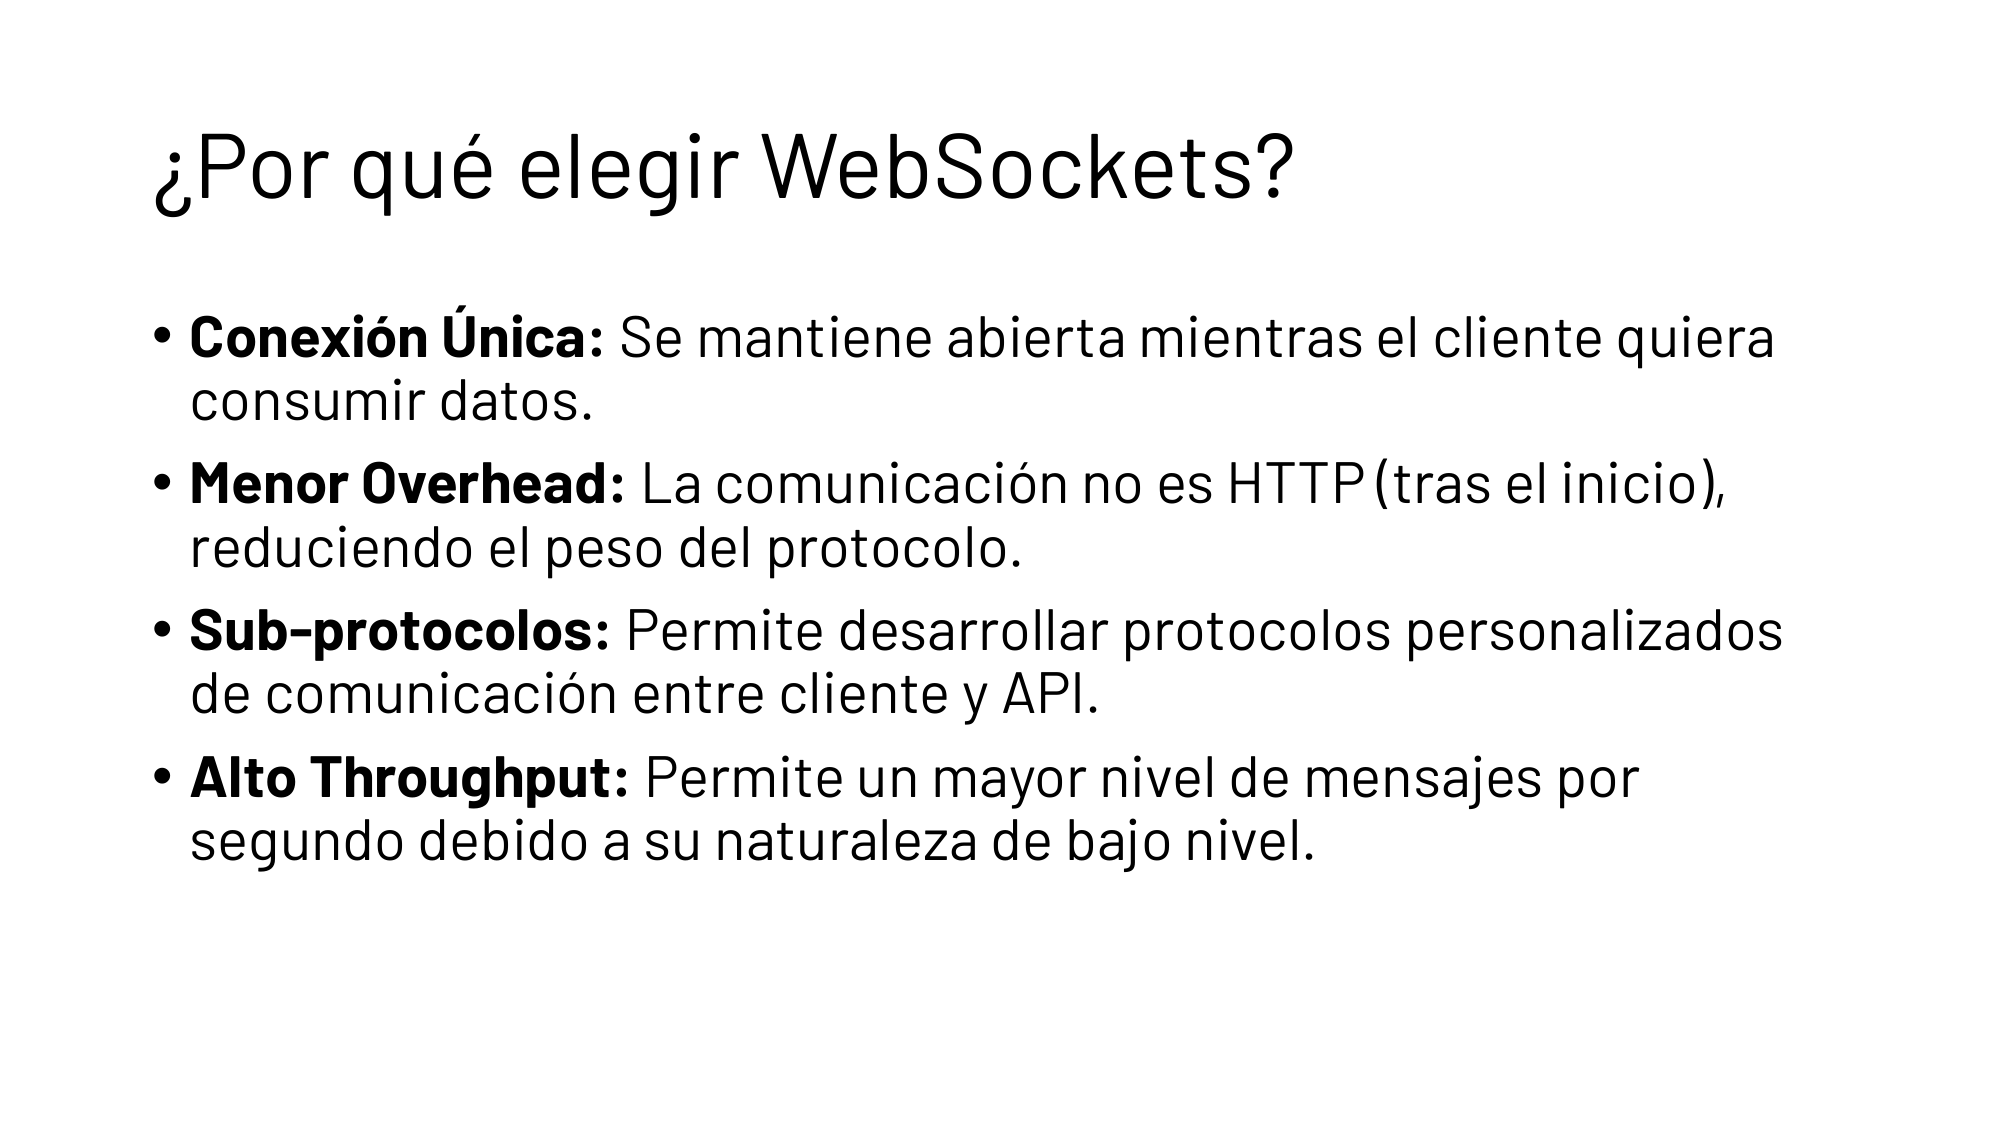

# ¿Por qué elegir WebSockets?
Conexión Única: Se mantiene abierta mientras el cliente quiera consumir datos.
Menor Overhead: La comunicación no es HTTP (tras el inicio), reduciendo el peso del protocolo.
Sub-protocolos: Permite desarrollar protocolos personalizados de comunicación entre cliente y API.
Alto Throughput: Permite un mayor nivel de mensajes por segundo debido a su naturaleza de bajo nivel.